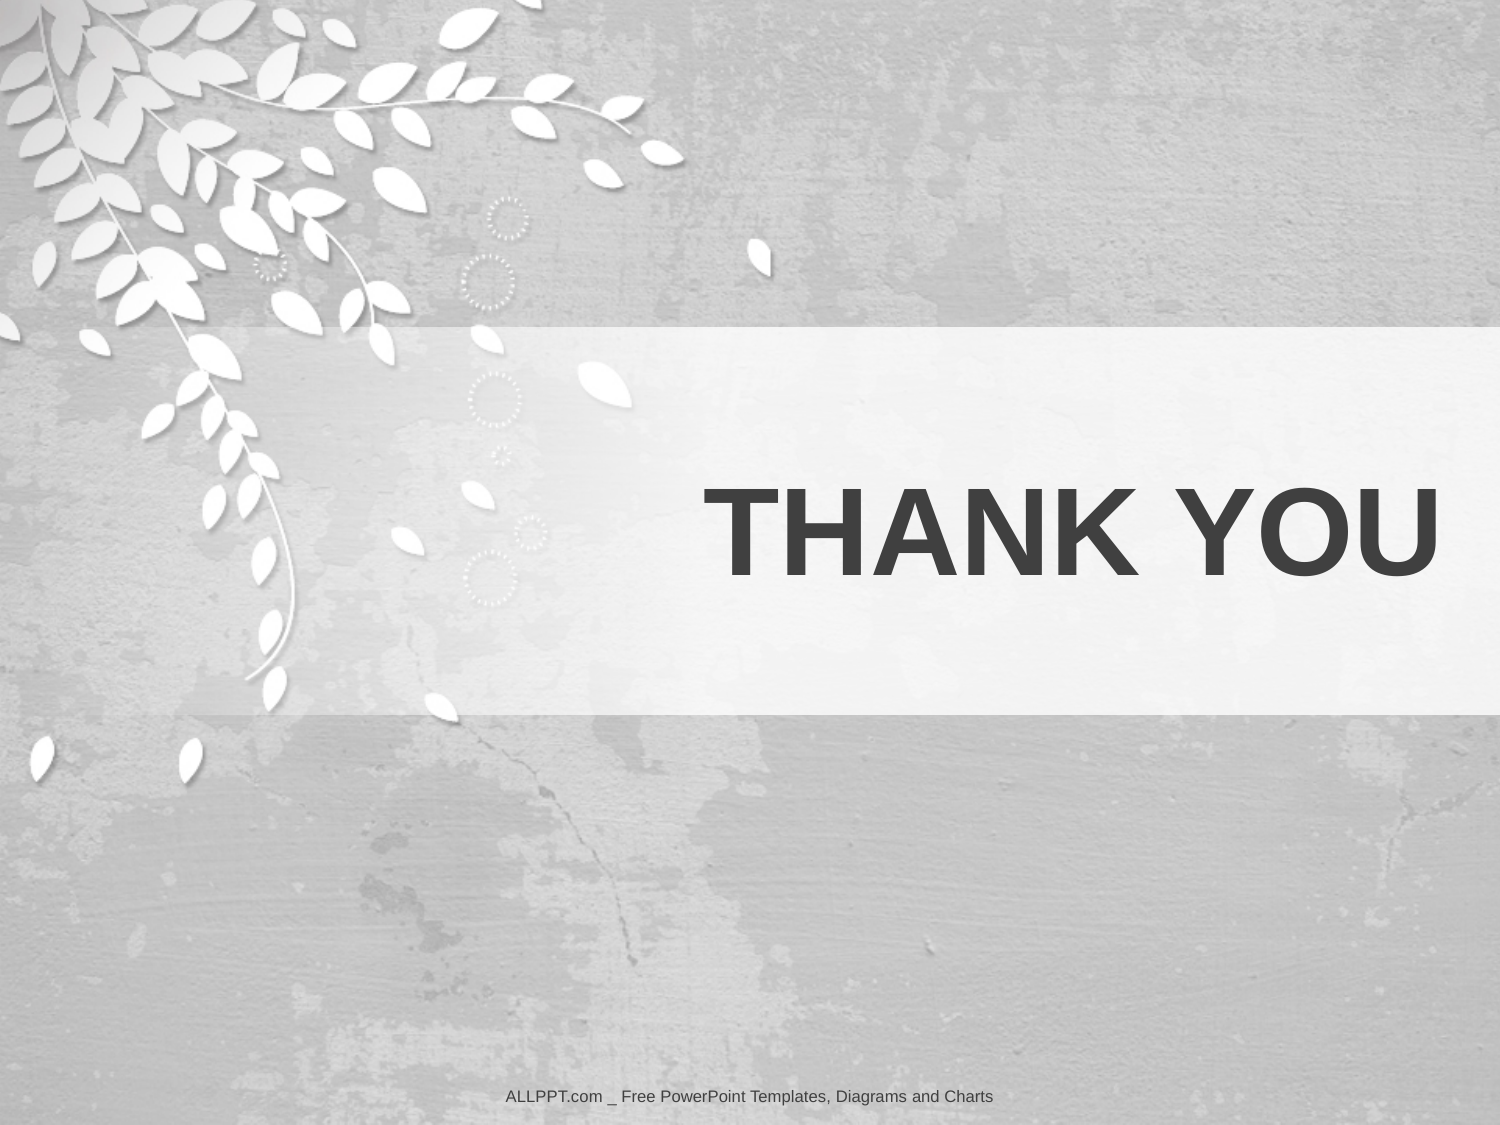

THANK YOU
ALLPPT.com _ Free PowerPoint Templates, Diagrams and Charts